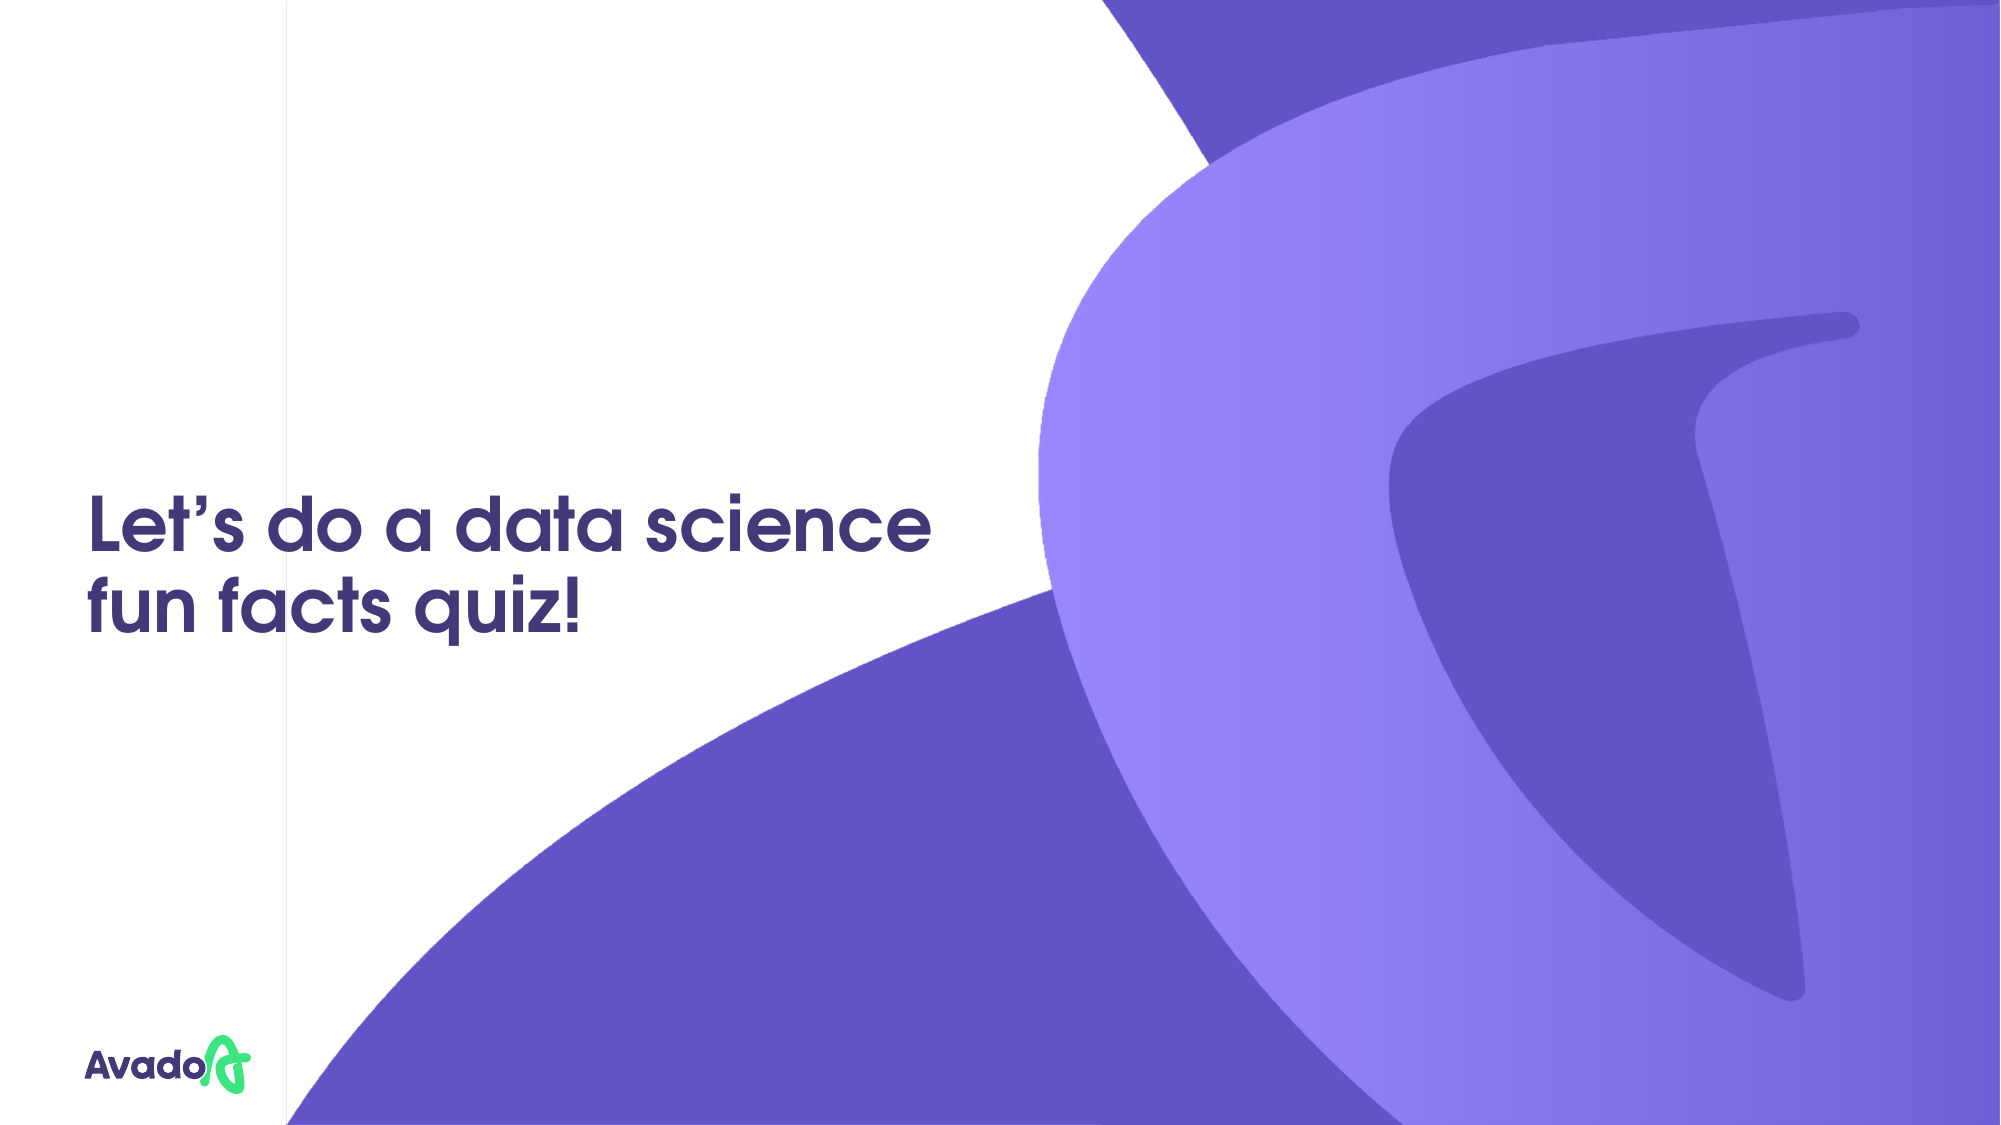

# Let’s do a data science fun facts quiz!